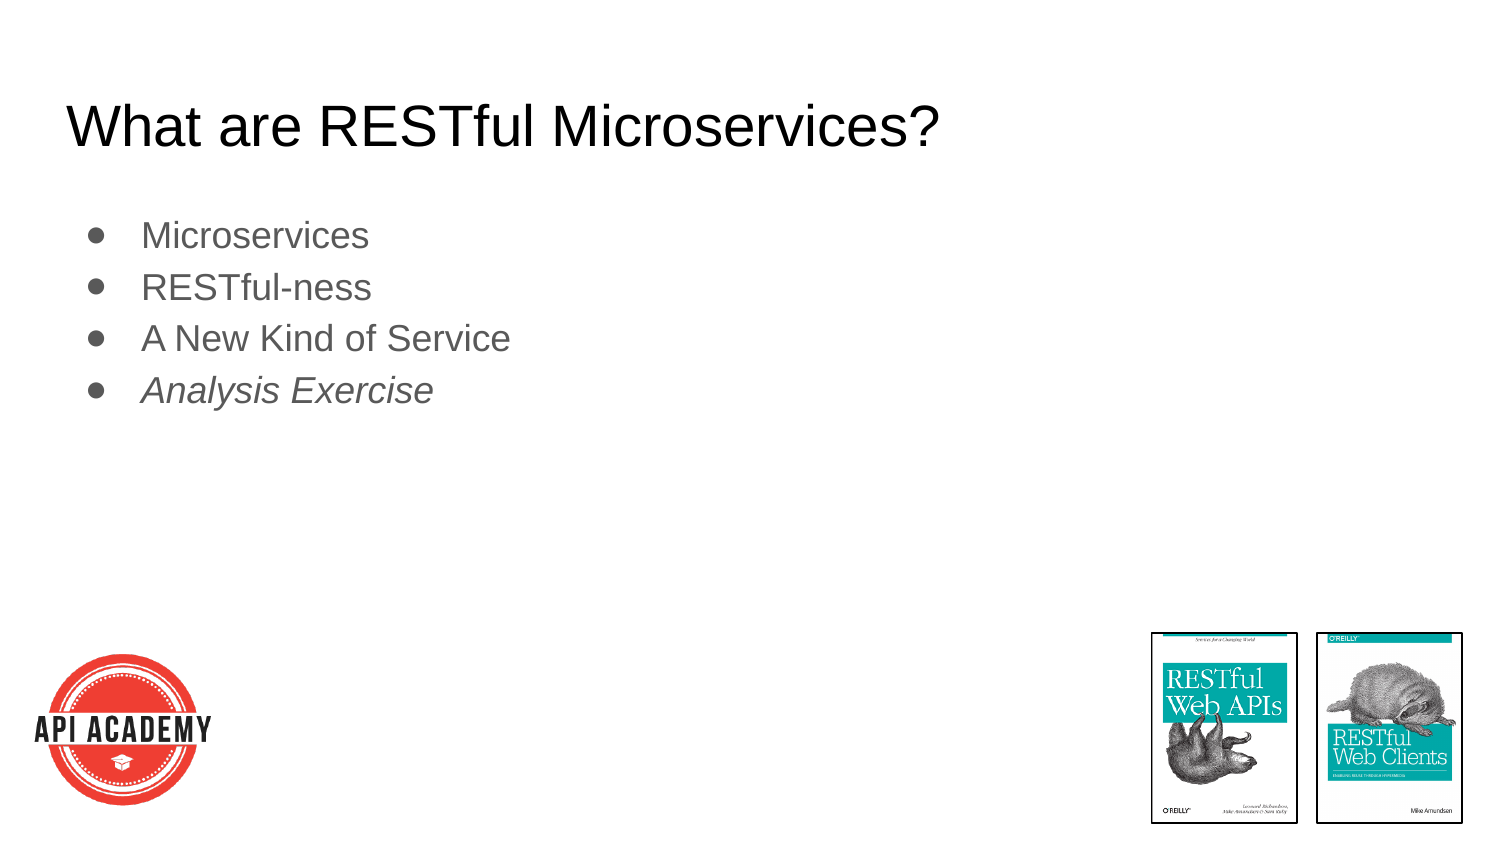

# What are RESTful Microservices?
Microservices
RESTful-ness
A New Kind of Service
Analysis Exercise